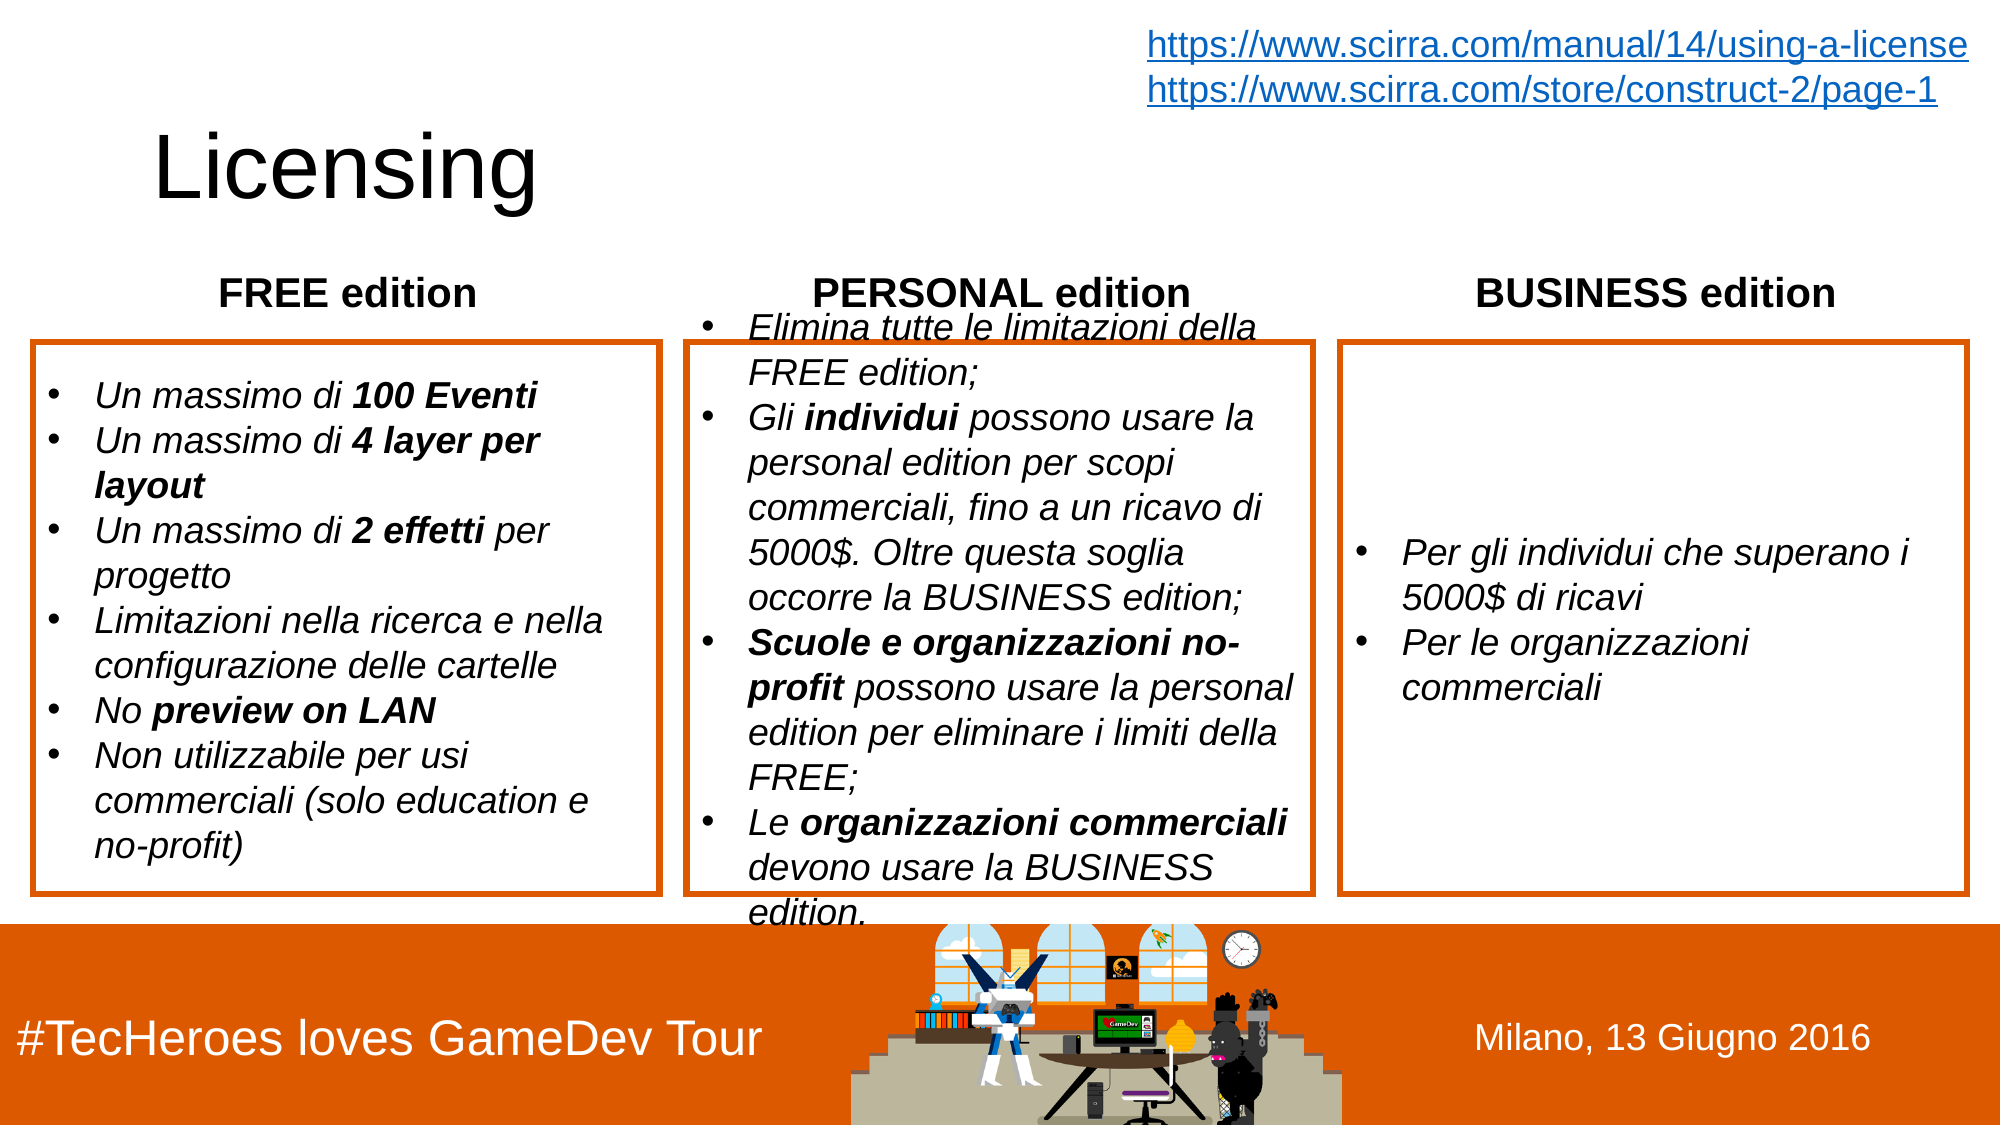

https://www.scirra.com/manual/14/using-a-license
https://www.scirra.com/store/construct-2/page-1

# Licensing
FREE edition
PERSONAL edition
BUSINESS edition
Per gli individui che superano i 5000$ di ricavi
Per le organizzazioni commerciali
Elimina tutte le limitazioni della FREE edition;
Gli individui possono usare la personal edition per scopi commerciali, fino a un ricavo di 5000$. Oltre questa soglia occorre la BUSINESS edition;
Scuole e organizzazioni no-profit possono usare la personal edition per eliminare i limiti della FREE;
Le organizzazioni commerciali devono usare la BUSINESS edition.
Un massimo di 100 Eventi
Un massimo di 4 layer per layout
Un massimo di 2 effetti per progetto
Limitazioni nella ricerca e nella configurazione delle cartelle
No preview on LAN
Non utilizzabile per usi commerciali (solo education e no-profit)